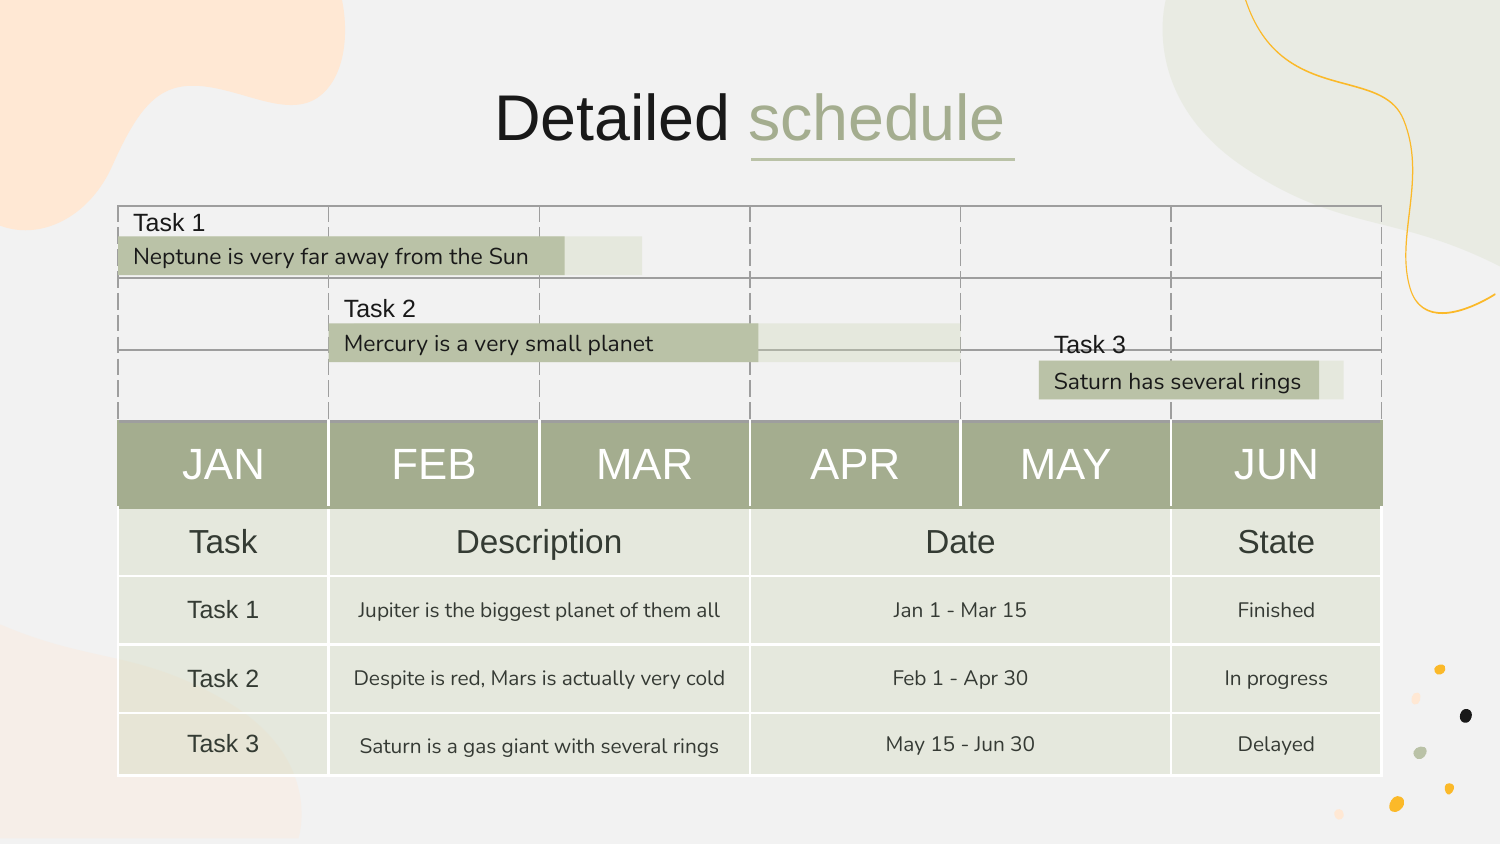

# Detailed schedule
Task 1
|  |  |  |  |  |  |
| --- | --- | --- | --- | --- | --- |
|  |  |  |  |  |  |
|  |  |  |  |  |  |
| JAN | FEB | MAR | APR | MAY | JUN |
| Task | Description |  | Date |  | State |
| Task 1 | Jupiter is the biggest planet of them all |  | Jan 1 - Mar 15 |  | Finished |
| Task 2 | Despite is red, Mars is actually very cold |  | Feb 1 - Apr 30 |  | In progress |
| Task 3 | Saturn is a gas giant with several rings |  | May 15 - Jun 30 |  | Delayed |

Neptune is very far away from the Sun
Task 2
Mercury is a very small planet

Task 3
Saturn has several rings